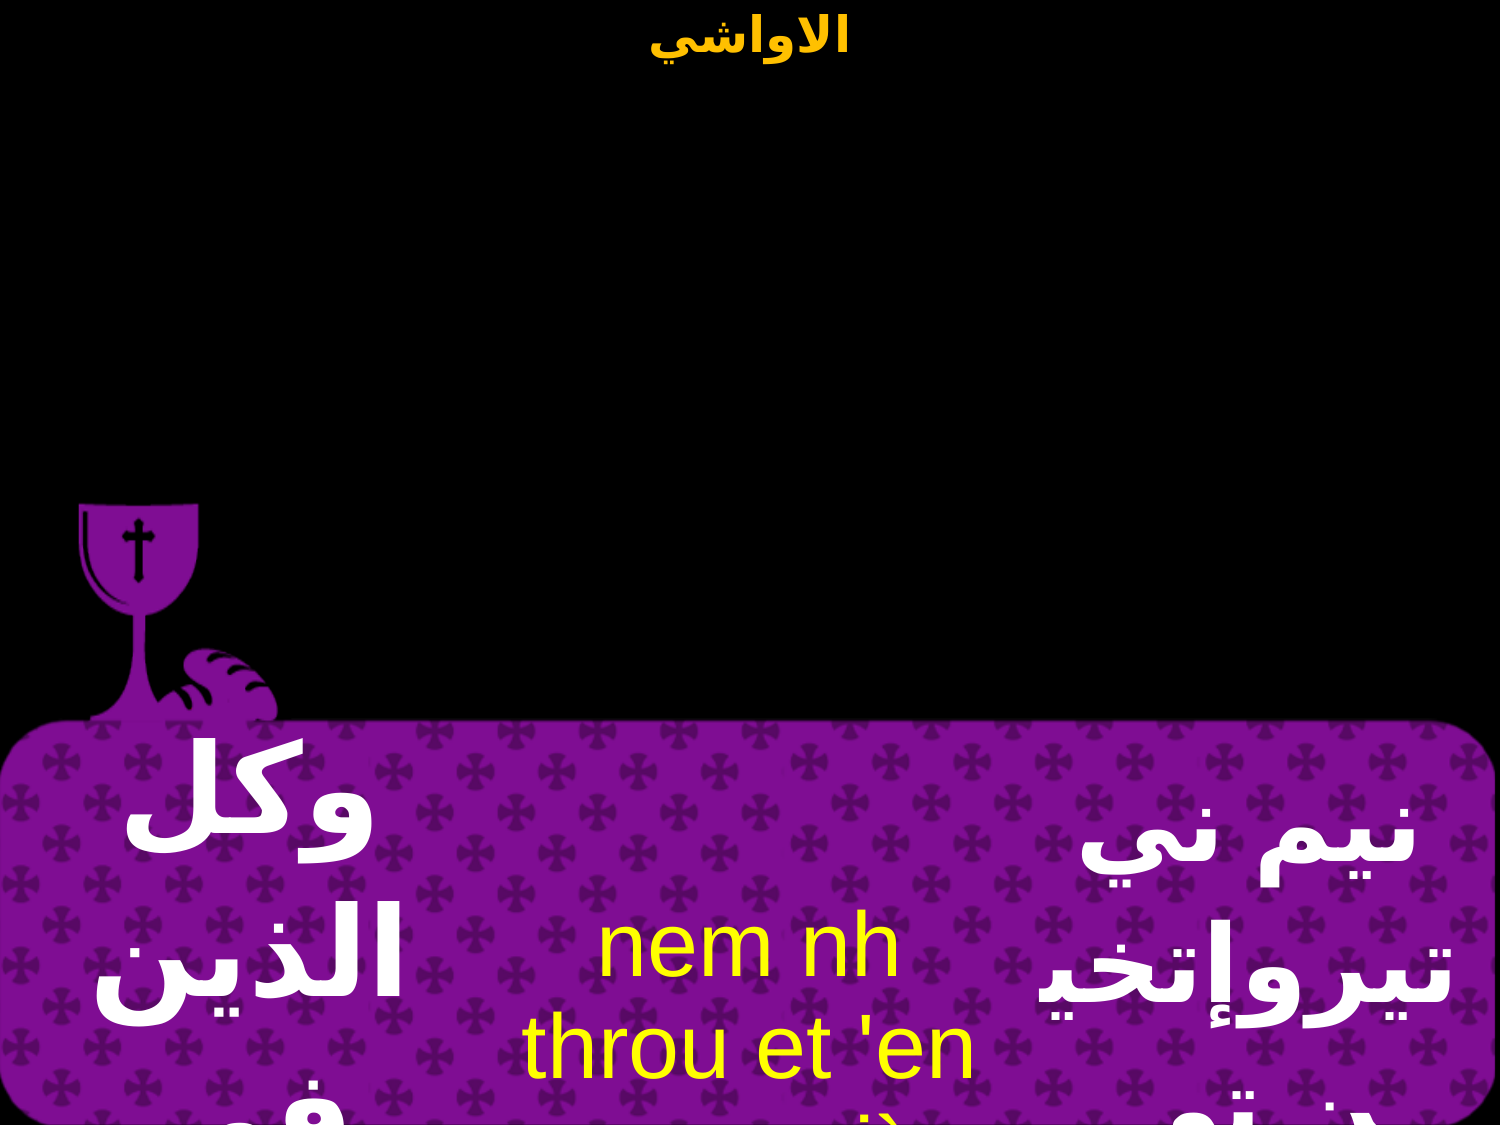

| وكل الذين في البتولية | nem nh throu et 'en ;parqeni`a | نيم ني تيروإتخين تي بارثي نيا |
| --- | --- | --- |